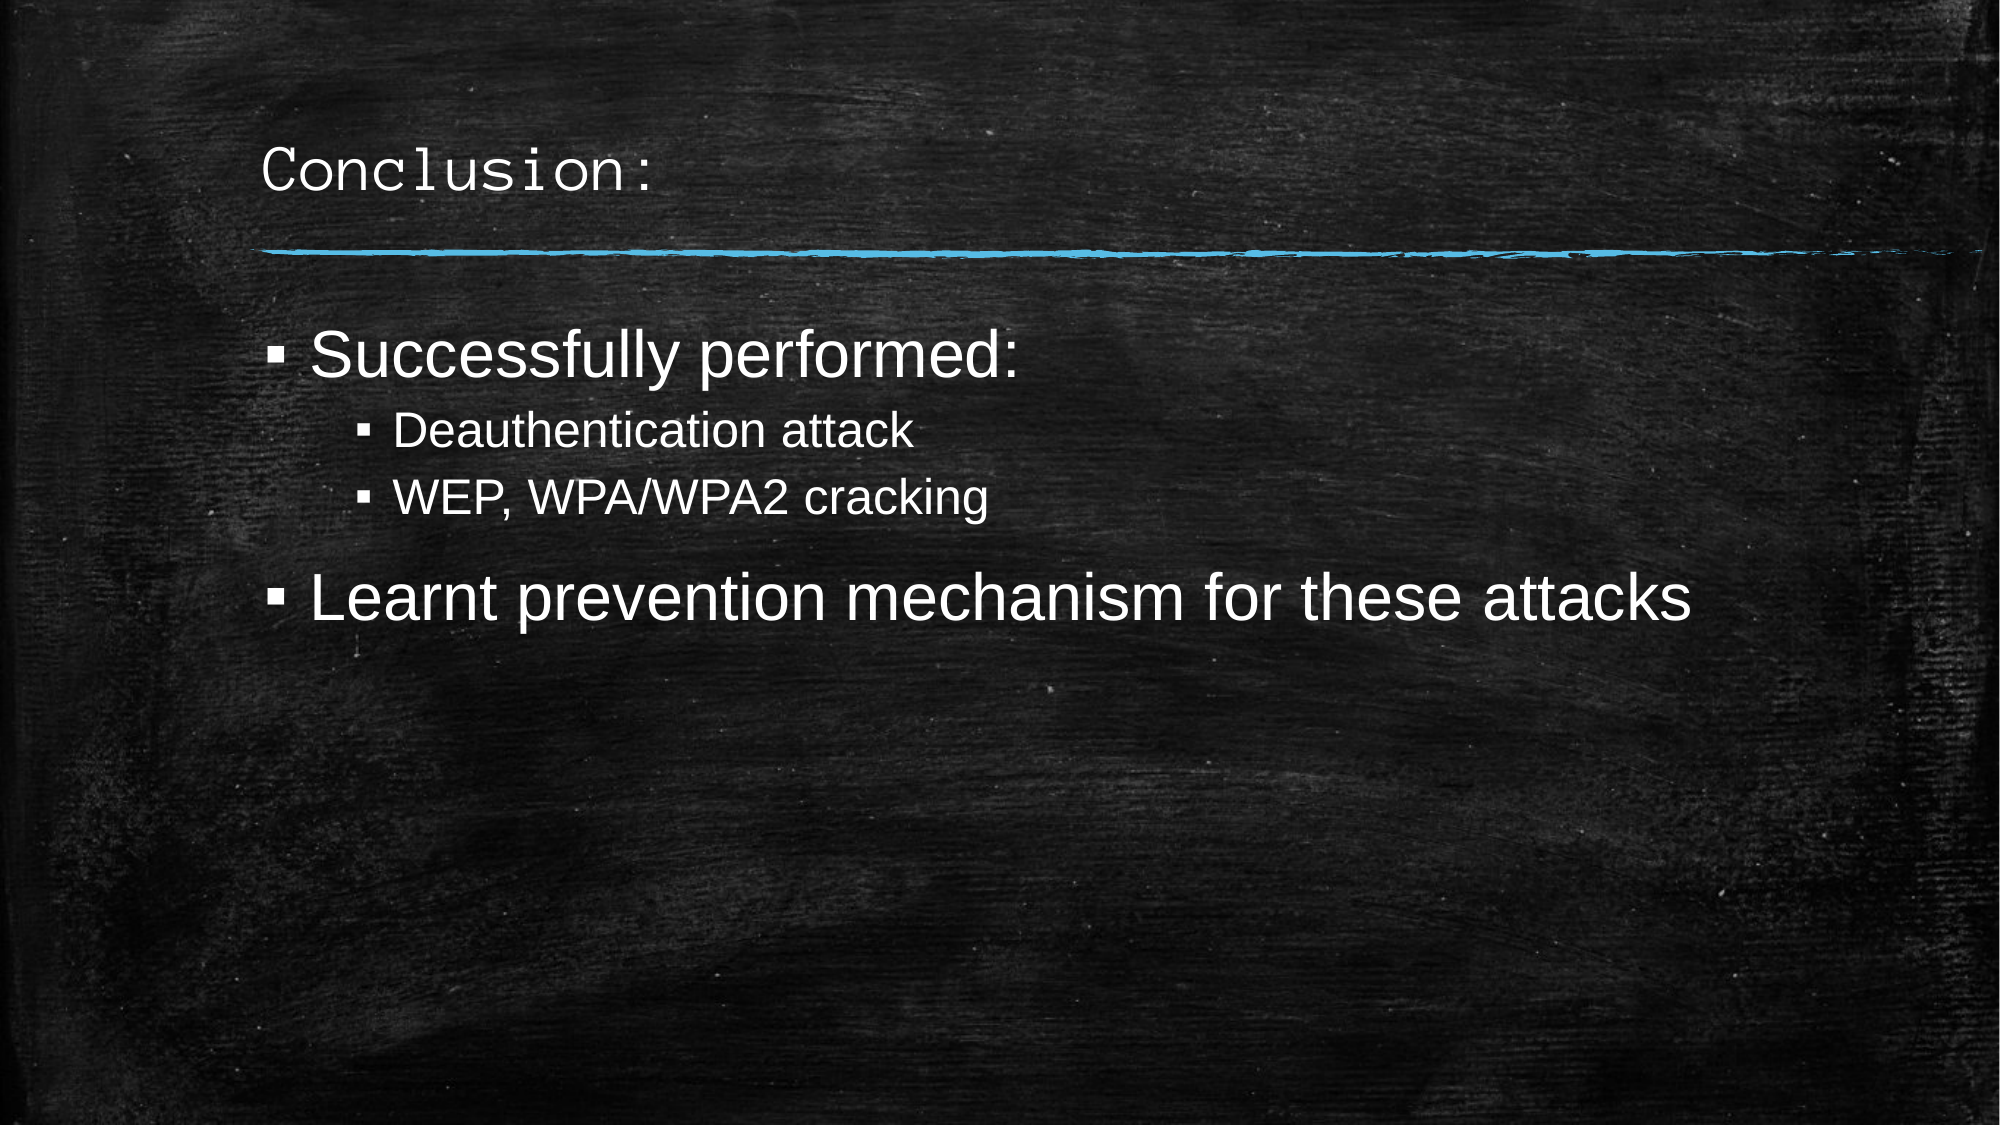

# Conclusion:
Successfully performed:
Deauthentication attack
WEP, WPA/WPA2 cracking
Learnt prevention mechanism for these attacks